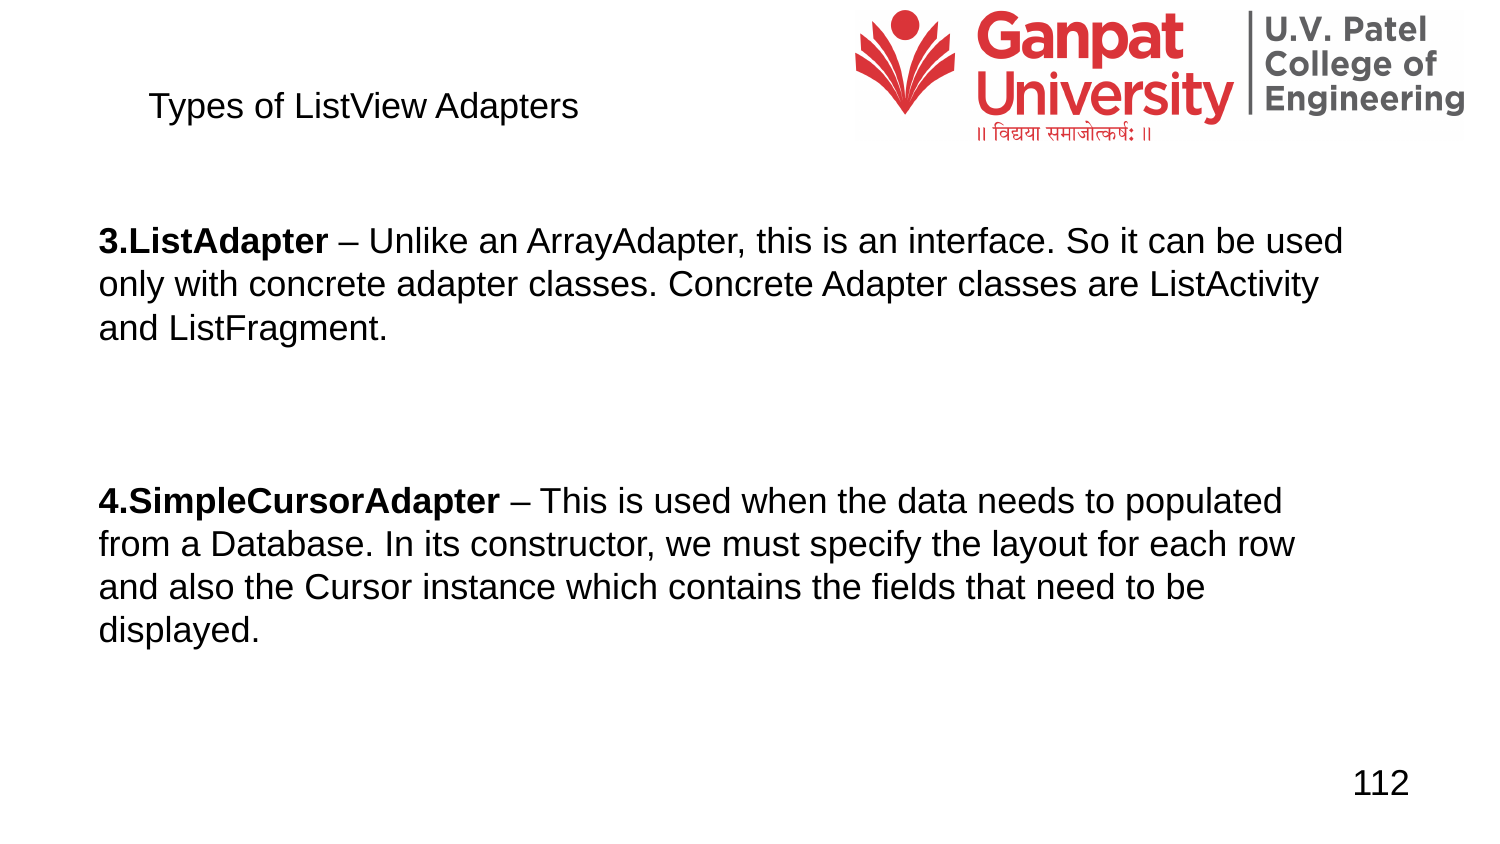

Types of ListView Adapters
3.ListAdapter – Unlike an ArrayAdapter, this is an interface. So it can be used only with concrete adapter classes. Concrete Adapter classes are ListActivity and ListFragment.

4.SimpleCursorAdapter – This is used when the data needs to populated from a Database. In its constructor, we must specify the layout for each row and also the Cursor instance which contains the fields that need to be displayed.
112